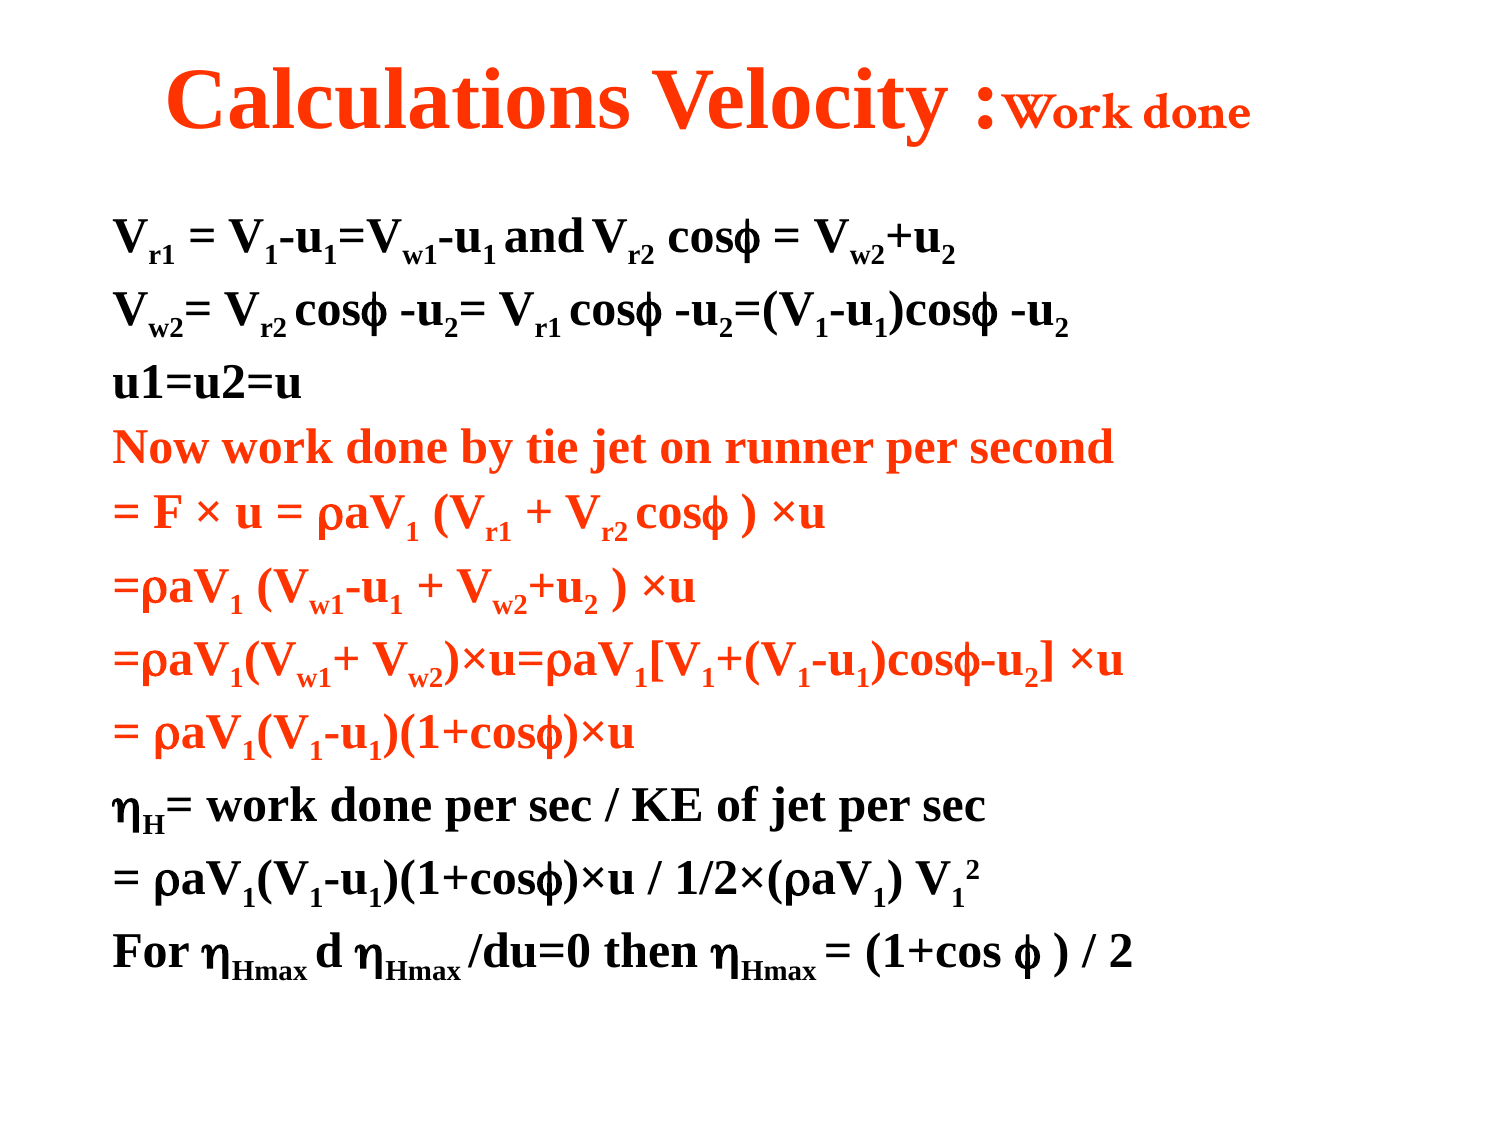

Calculations Velocity :Work done
| Vr1 = V1-u1=Vw1-u1 and Vr2 cosφ = Vw2+u2 Vw2= Vr2 cosφ -u2= Vr1 cosφ -u2=(V1-u1)cosφ -u2 u1=u2=u Now work done by tie jet on runner per second = F × u = ρaV1 (Vr1 + Vr2 cosφ ) ×u =ρaV1 (Vw1-u1 + Vw2+u2 ) ×u =ρaV1(Vw1+ Vw2)×u=ρaV1[V1+(V1-u1)cosφ-u2] ×u = ρaV1(V1-u1)(1+cosφ)×u ηH= work done per sec / KE of jet per sec = ρaV1(V1-u1)(1+cosφ)×u / 1/2×(ρaV1) V12 For ηHmax d ηHmax /du=0 then ηHmax = (1+cos φ ) / 2 |
| --- |
|  |